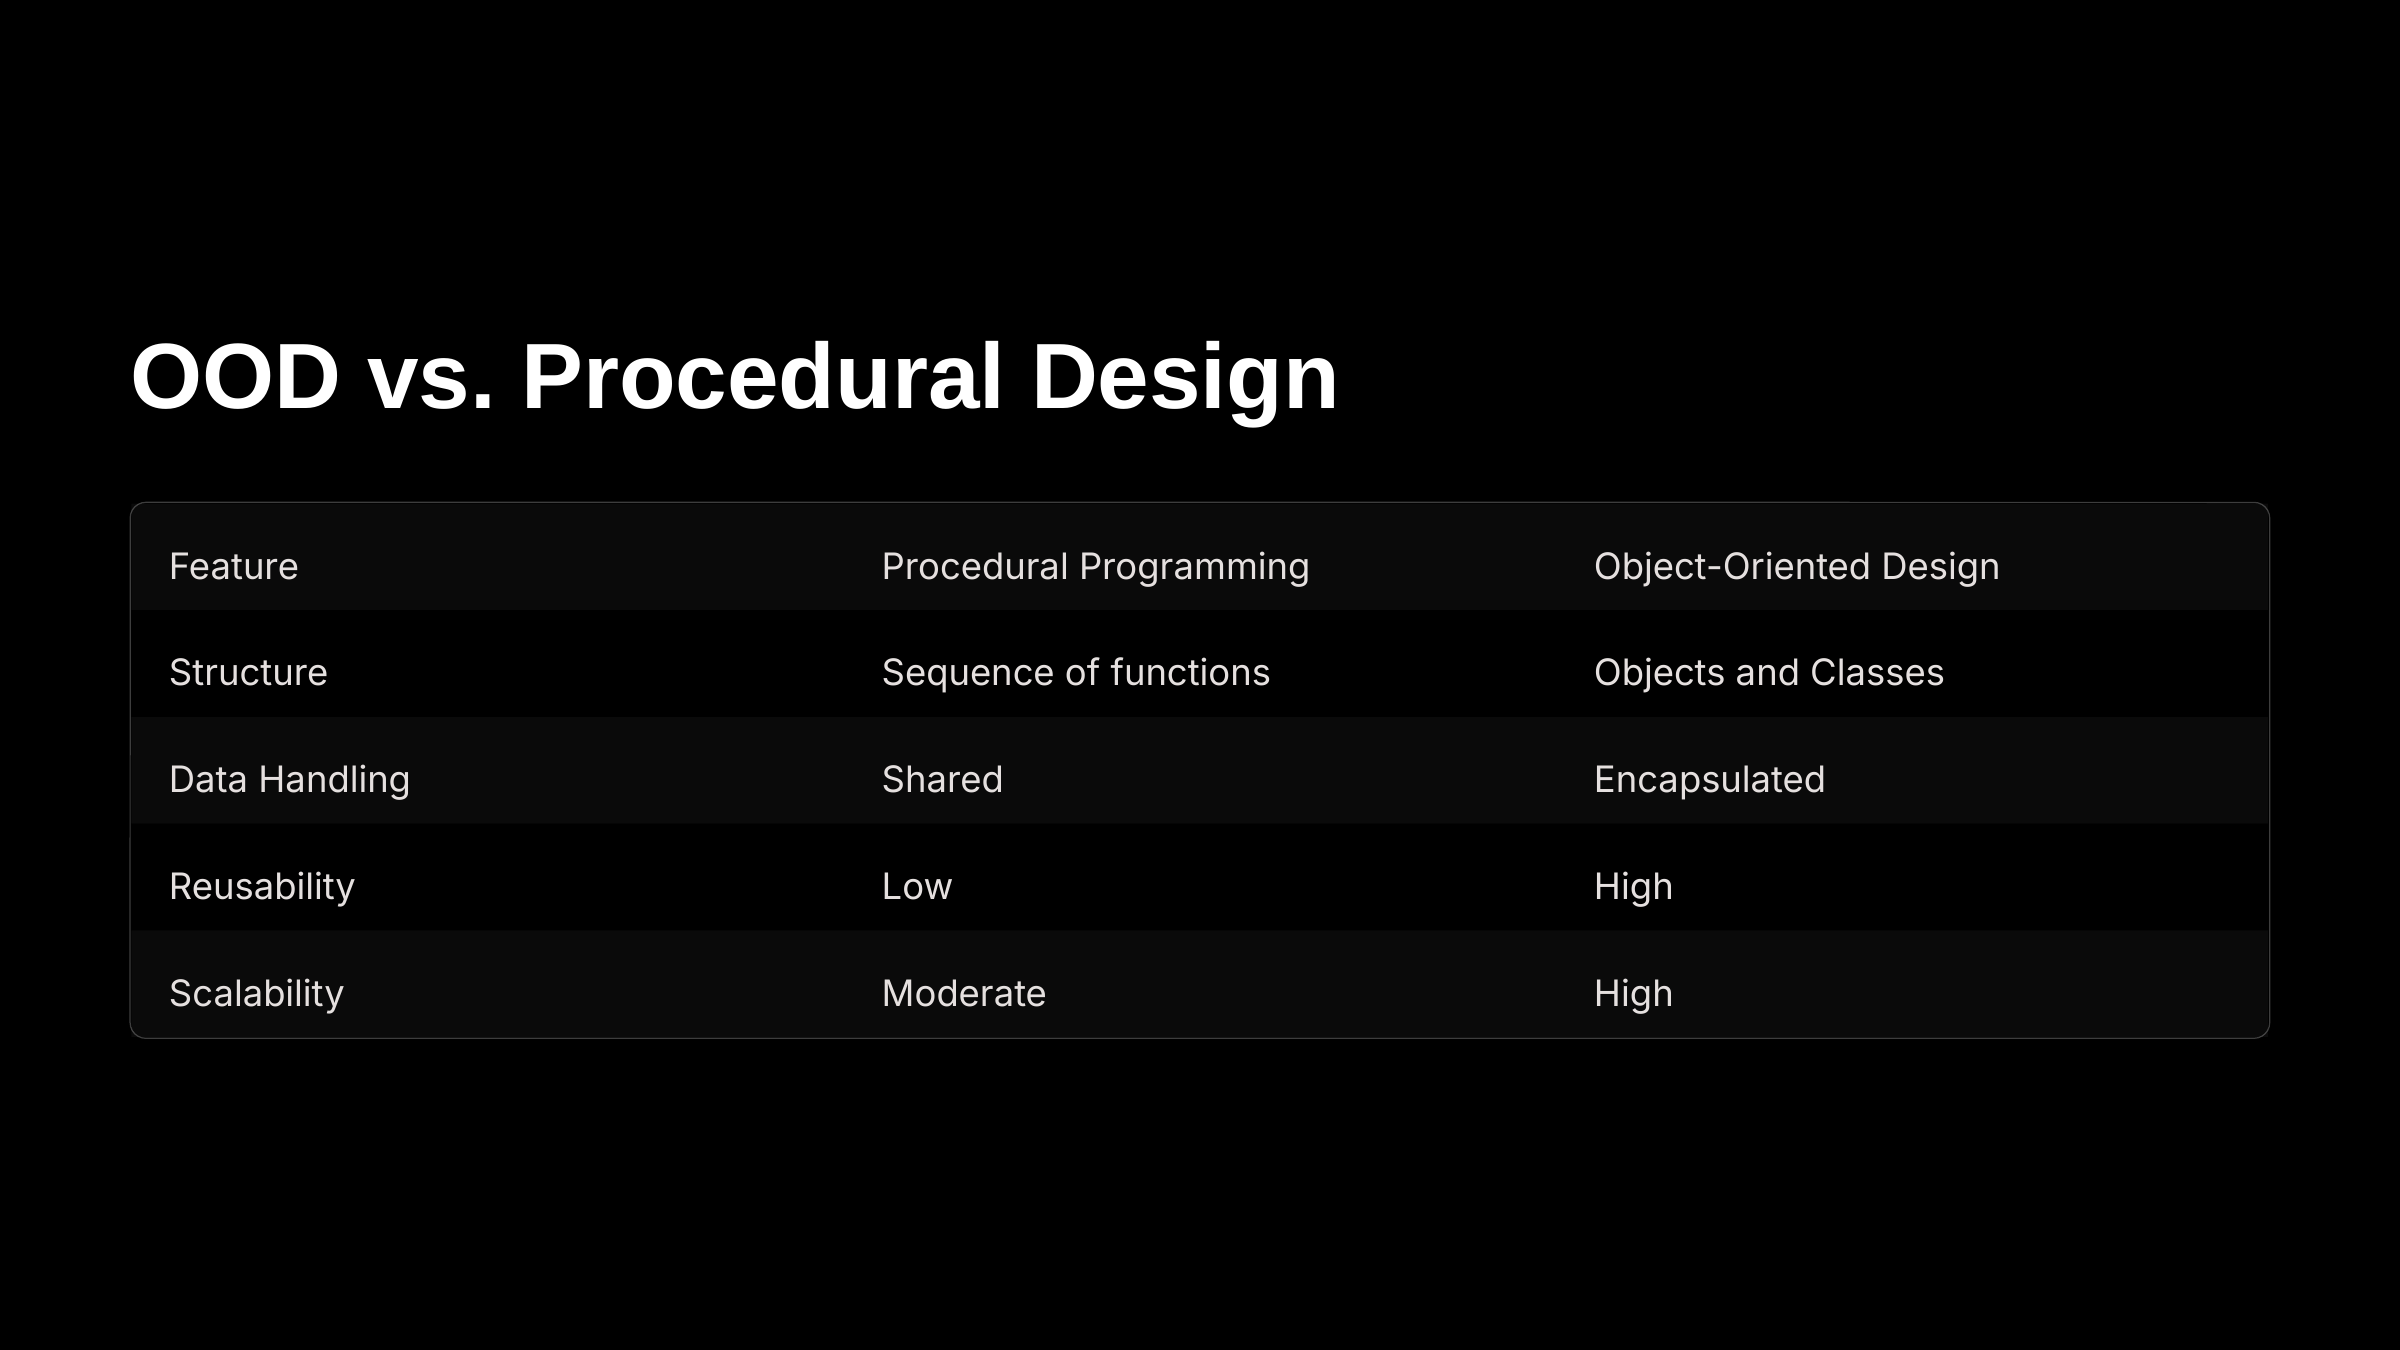

OOD vs. Procedural Design

Feature
Procedural Programming
Object-Oriented Design

Structure
Sequence of functions
Objects and Classes

Data Handling
Shared
Encapsulated

Reusability
Low
High

Scalability
Moderate
High